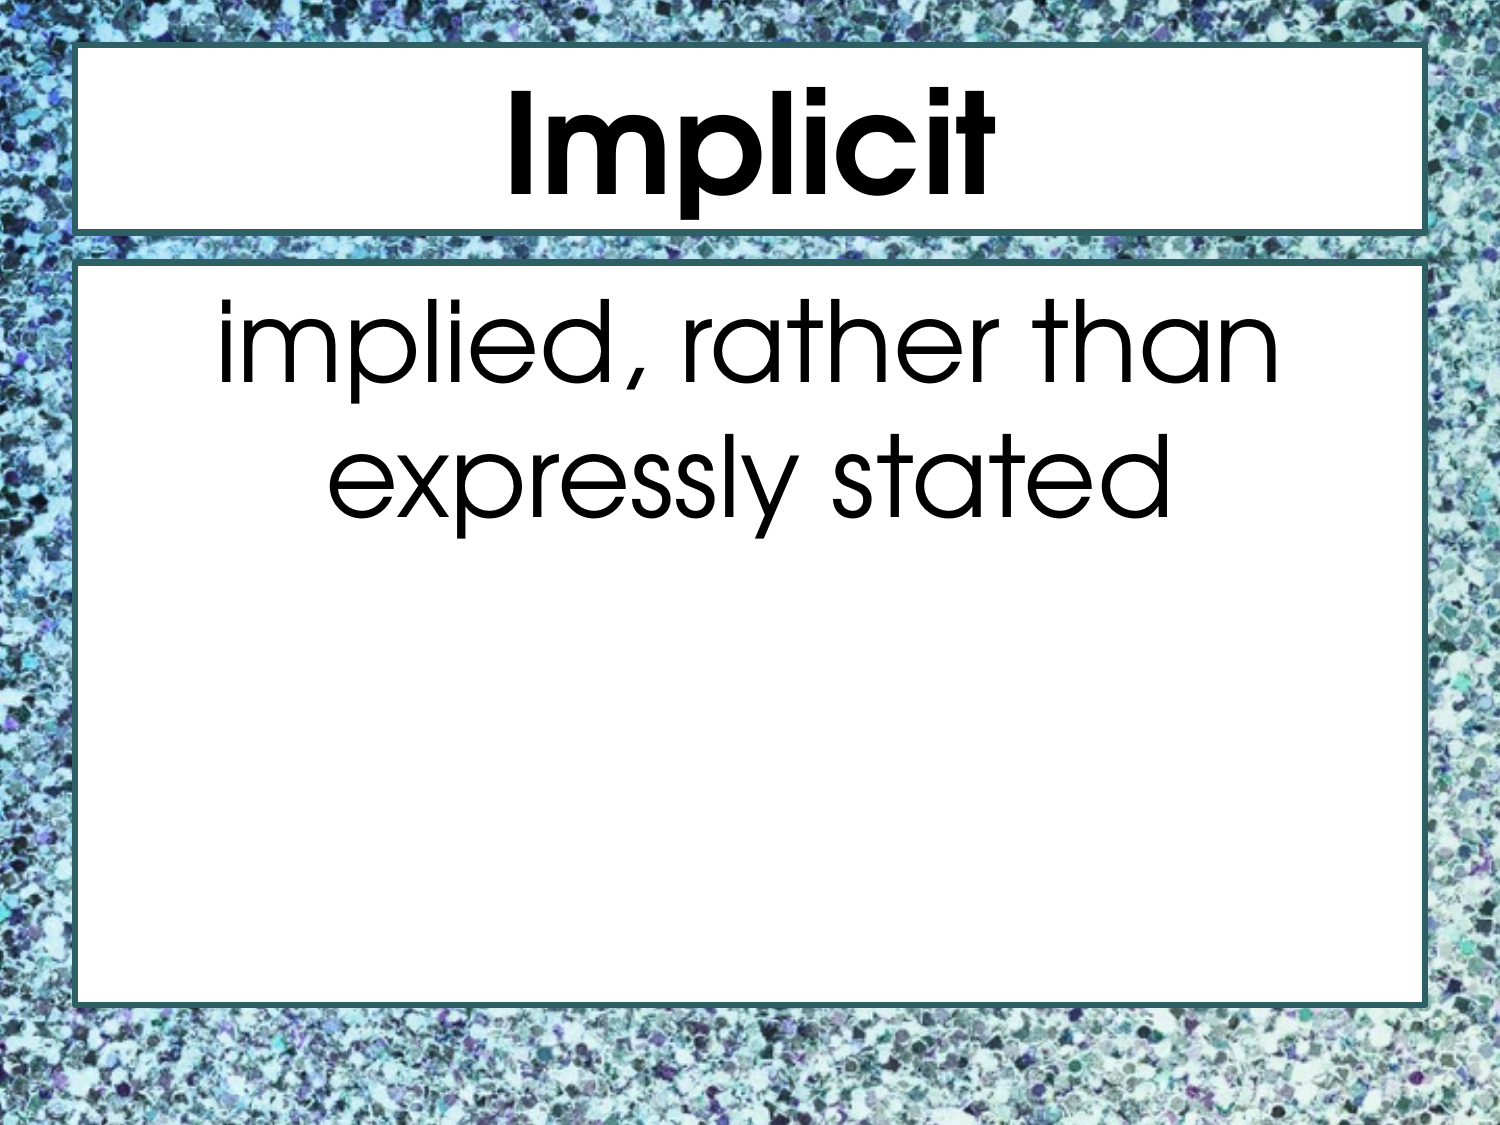

# Implicit
implied, rather than expressly stated